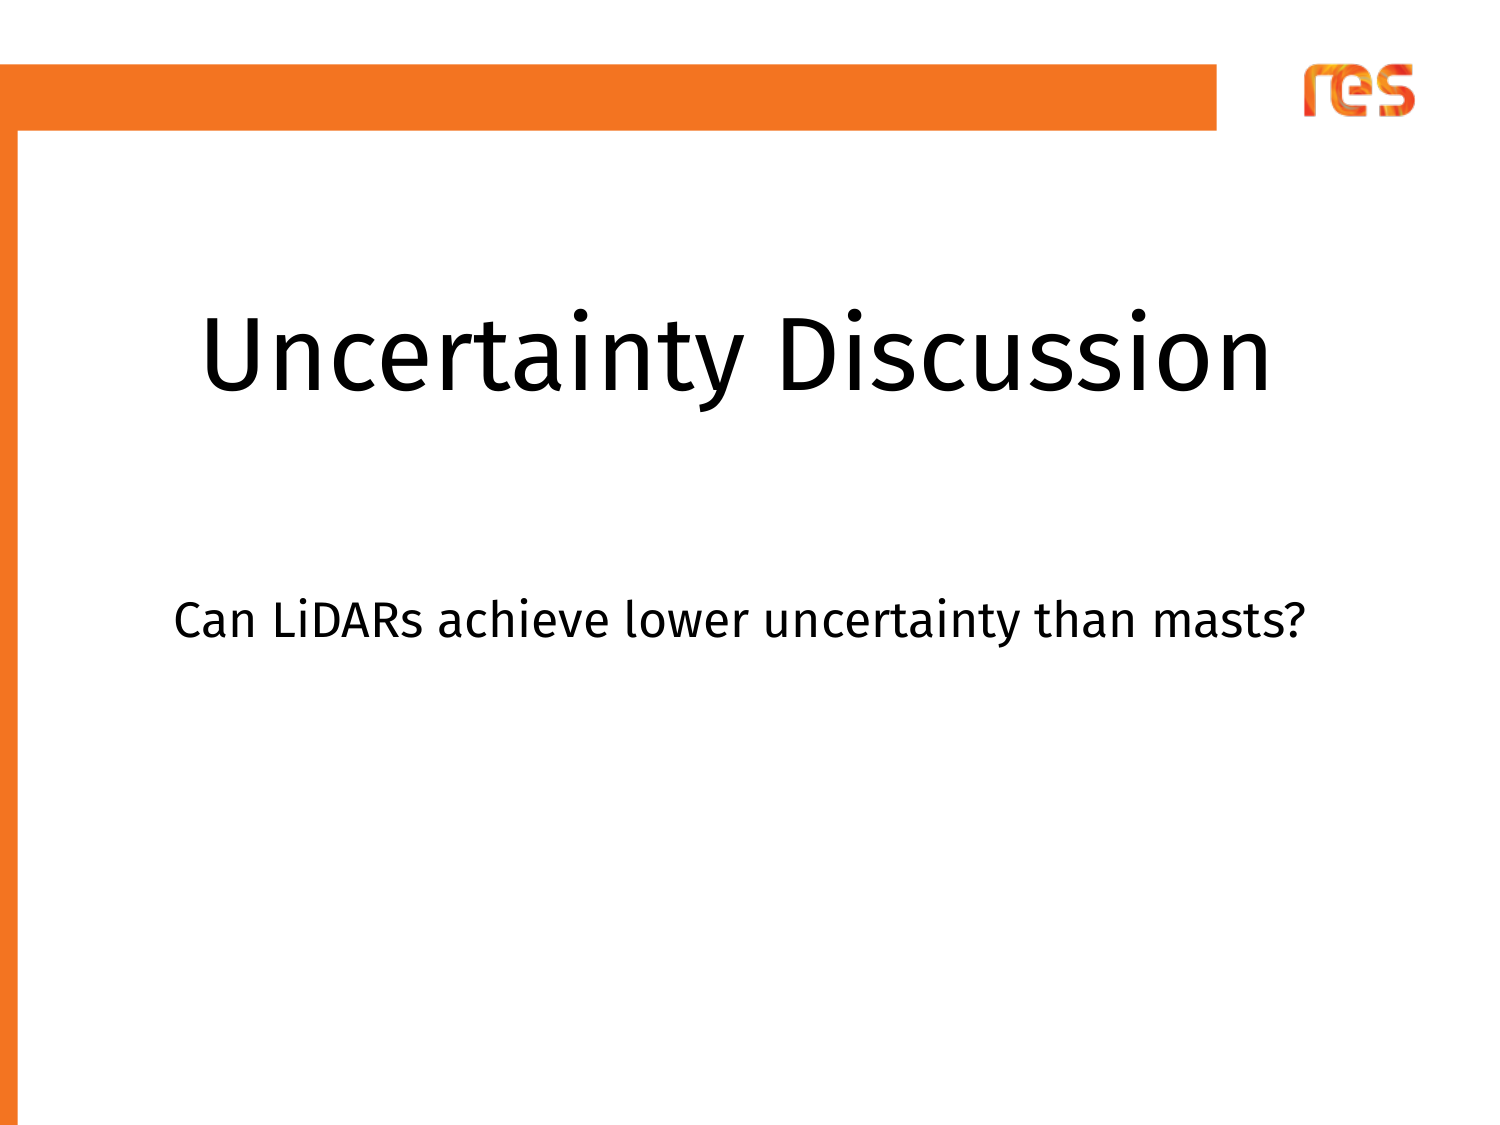

Uncertainty Discussion
Can LiDARs achieve lower uncertainty than masts?